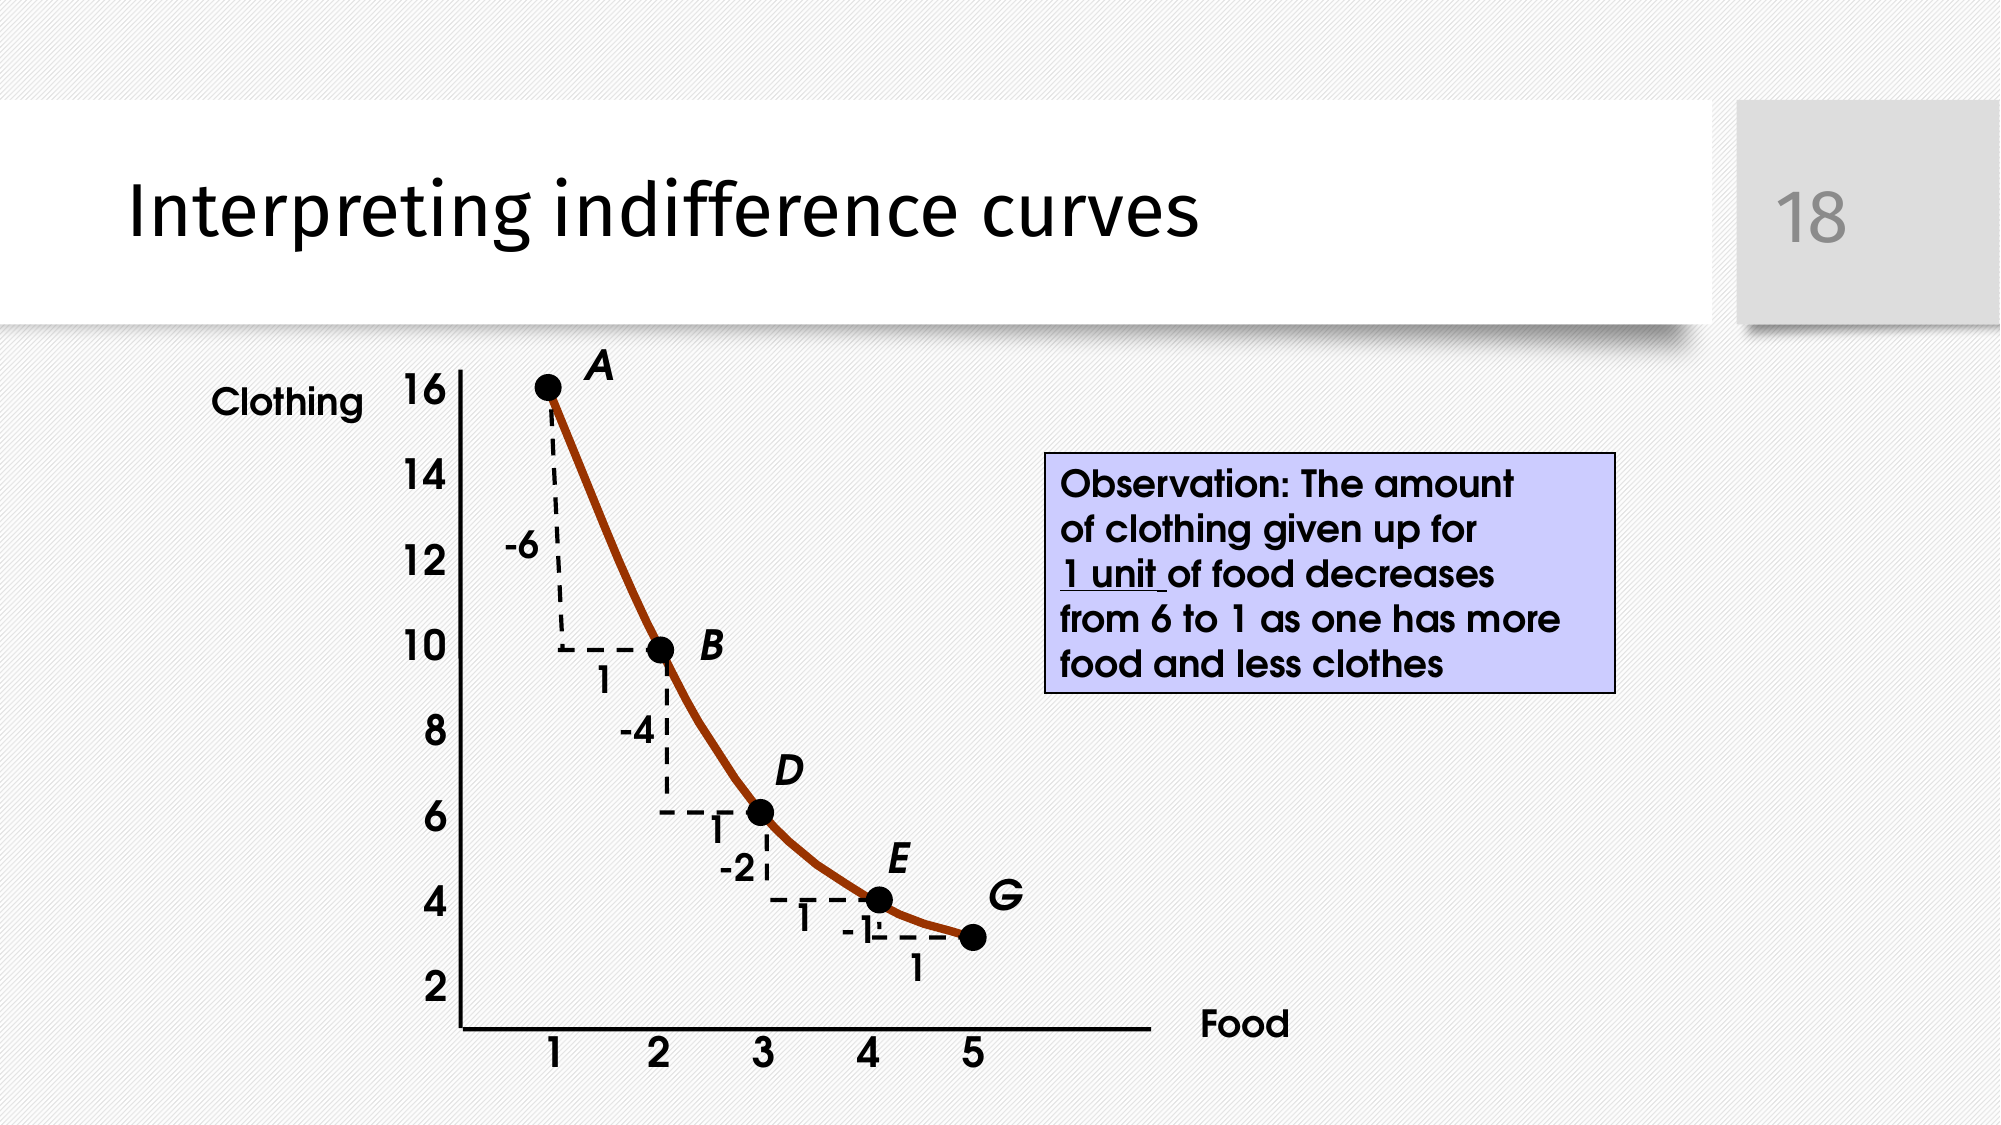

18
# Interpreting indifference curves
A

B

D

E
G

-6
1

-4
1

-2
1

-1

1

16

Clothing
14
12
10
8
6
4
2
Food
1
2
3
4
5

Observation: The amount
of clothing given up for
1 unit of food decreases
from 6 to 1 as one has more food and less clothes